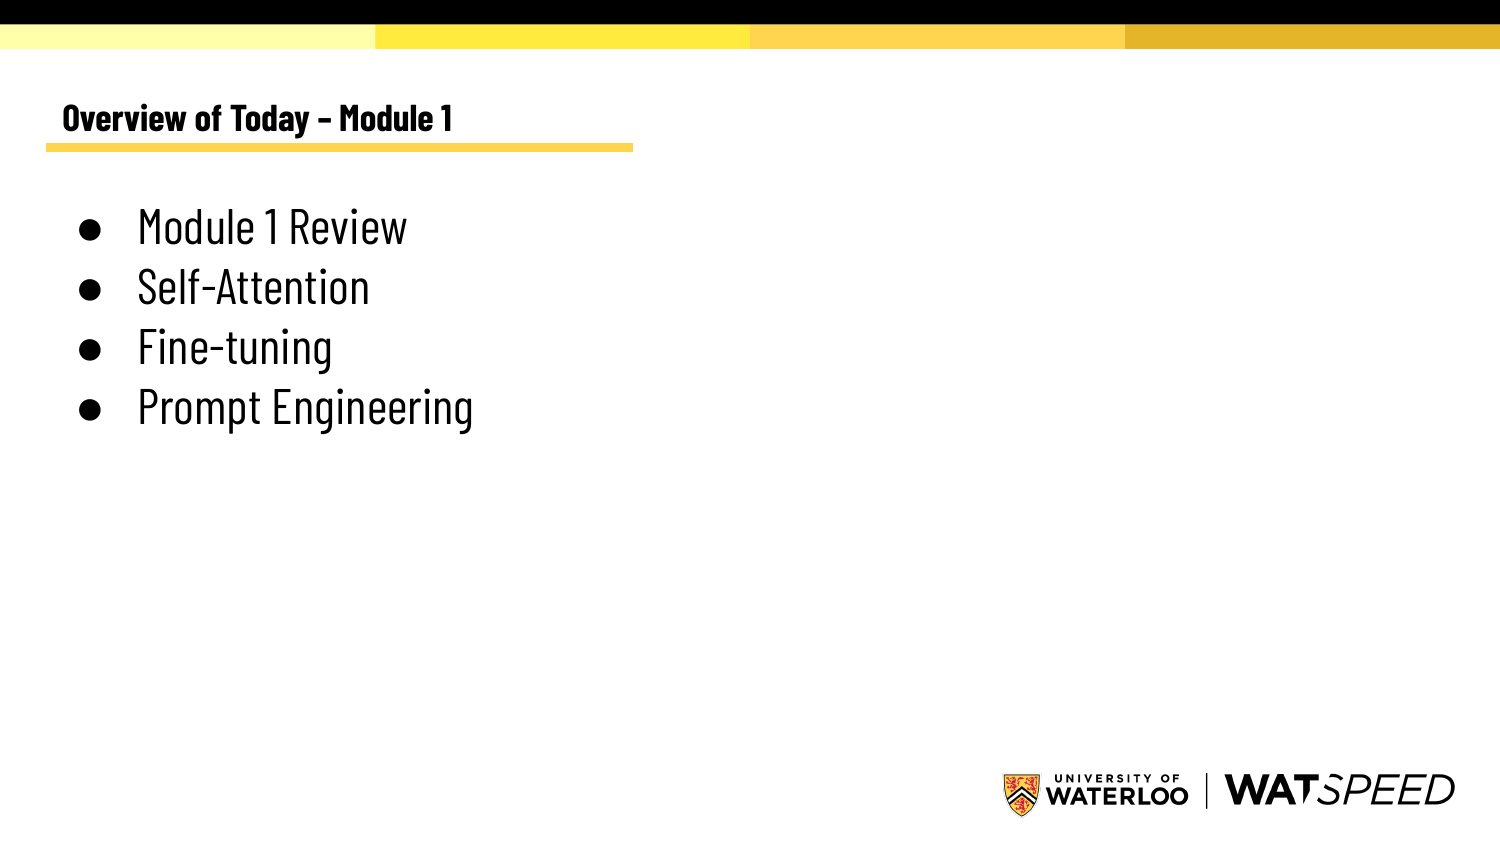

# Overview of Today – Module 1
Module 1 Review
Self-Attention
Fine-tuning
Prompt Engineering